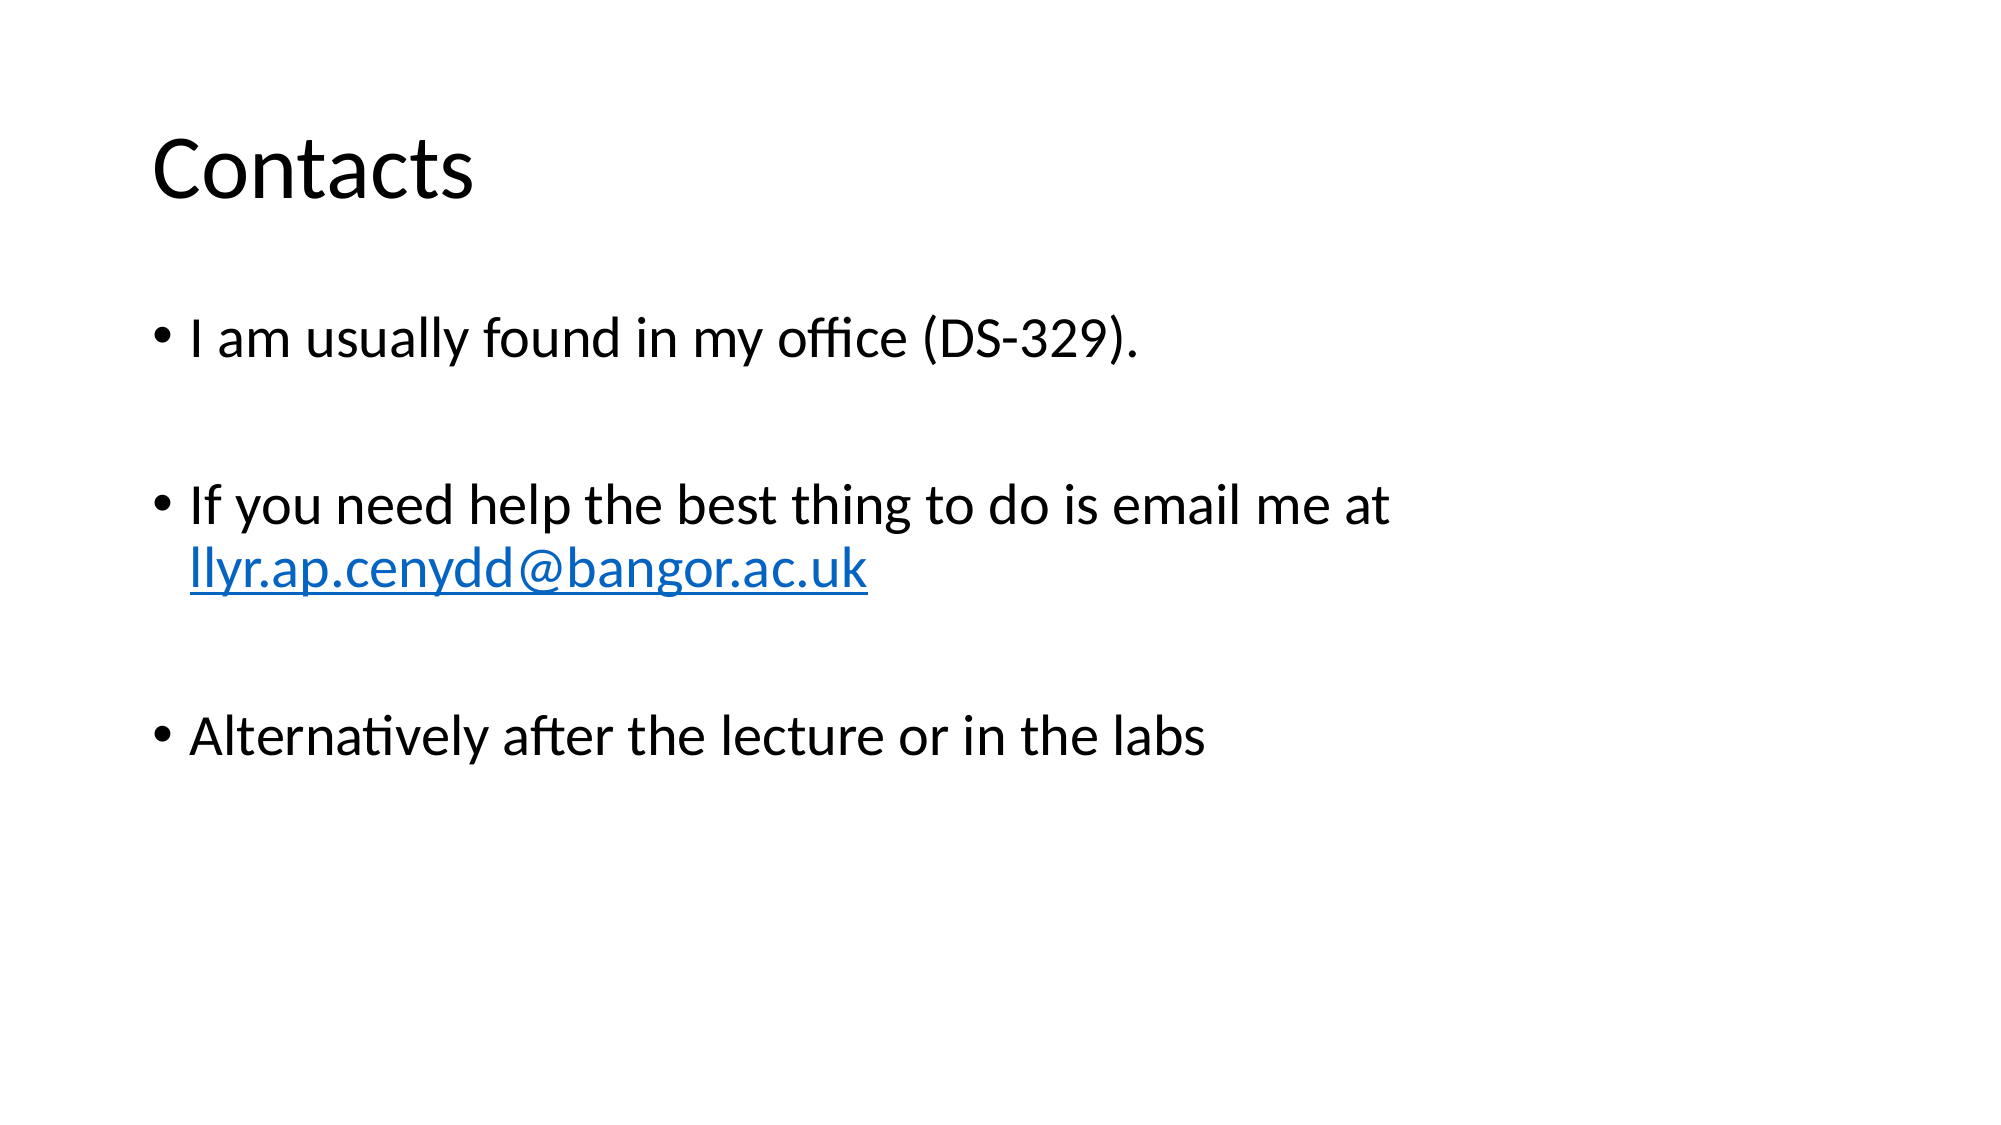

# Contacts
I am usually found in my office (DS-329).

If you need help the best thing to do is email me at llyr.ap.cenydd@bangor.ac.uk

Alternatively after the lecture or in the labs